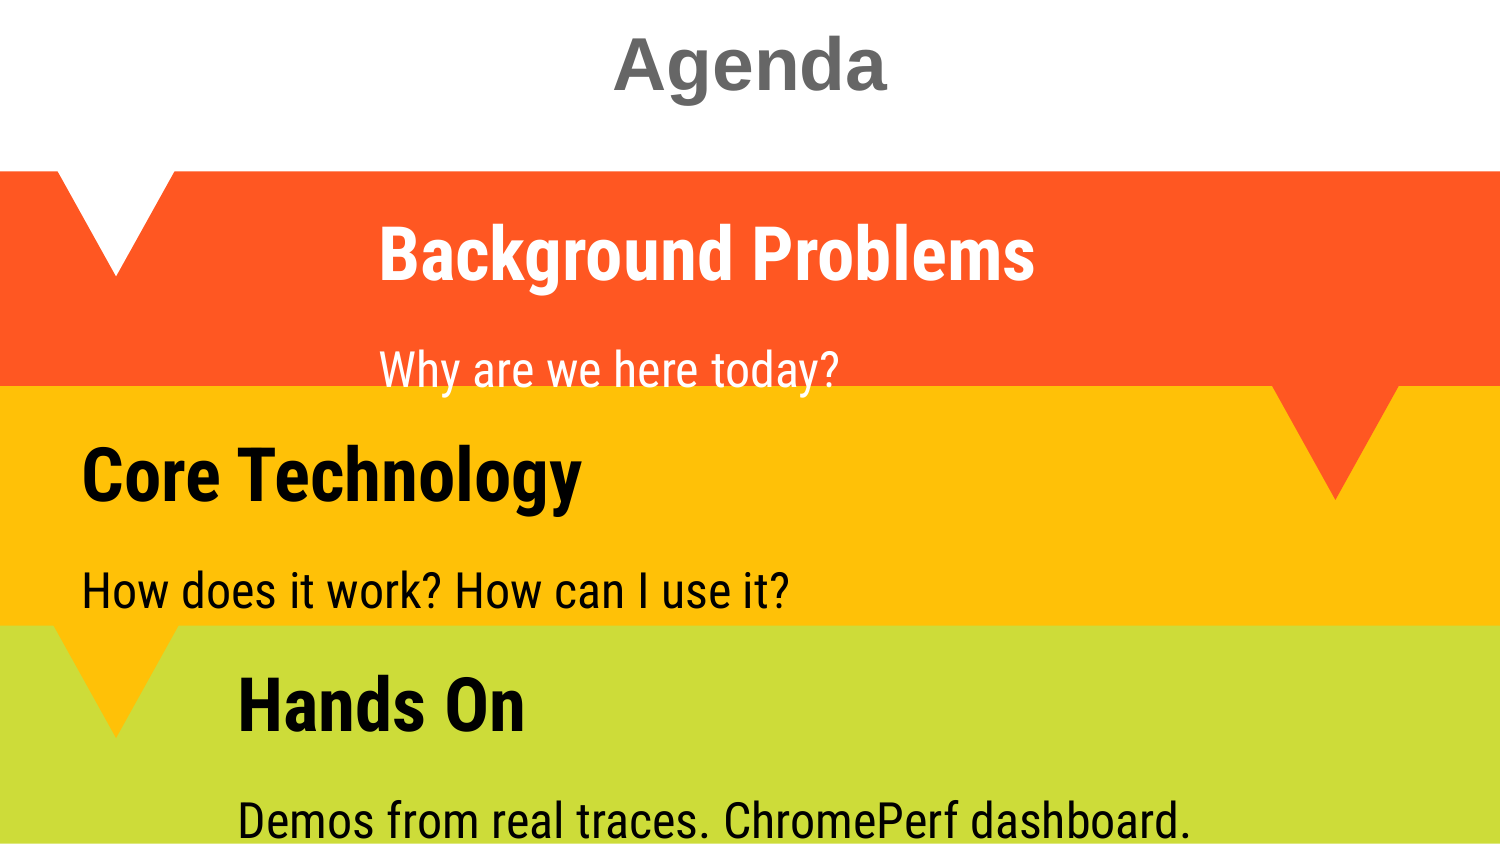

# Agenda

Background Problems
Why are we here today?

Core Technology
How does it work? How can I use it?

Hands On
Demos from real traces. ChromePerf dashboard.